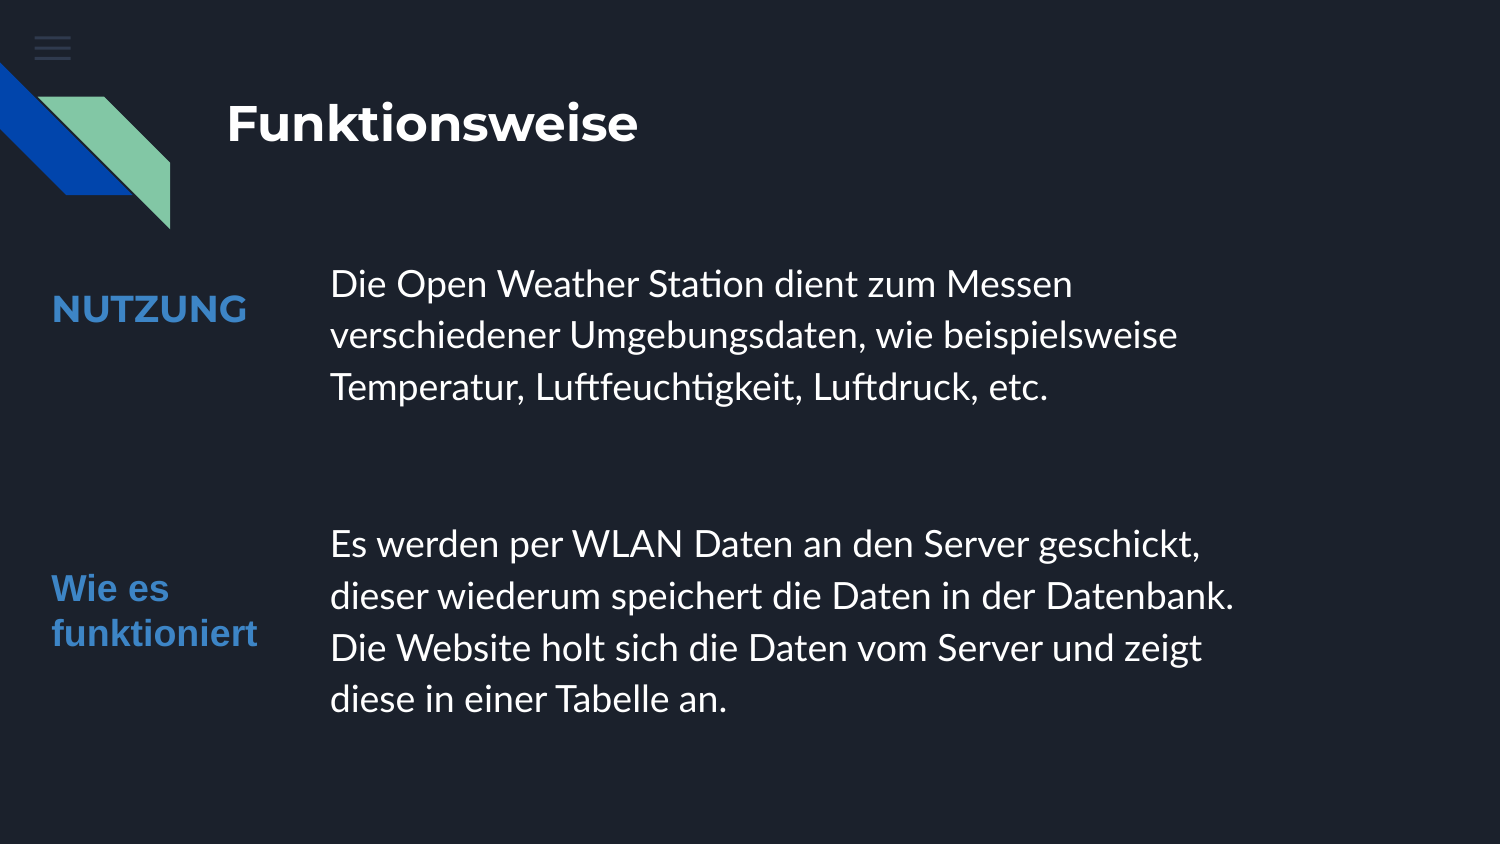

# Funktionsweise
Die Open Weather Station dient zum Messen verschiedener Umgebungsdaten, wie beispielsweise Temperatur, Luftfeuchtigkeit, Luftdruck, etc.

NUTZUNG

Es werden per WLAN Daten an den Server geschickt, dieser wiederum speichert die Daten in der Datenbank.
Die Website holt sich die Daten vom Server und zeigt diese in einer Tabelle an.

Wie es funktioniert